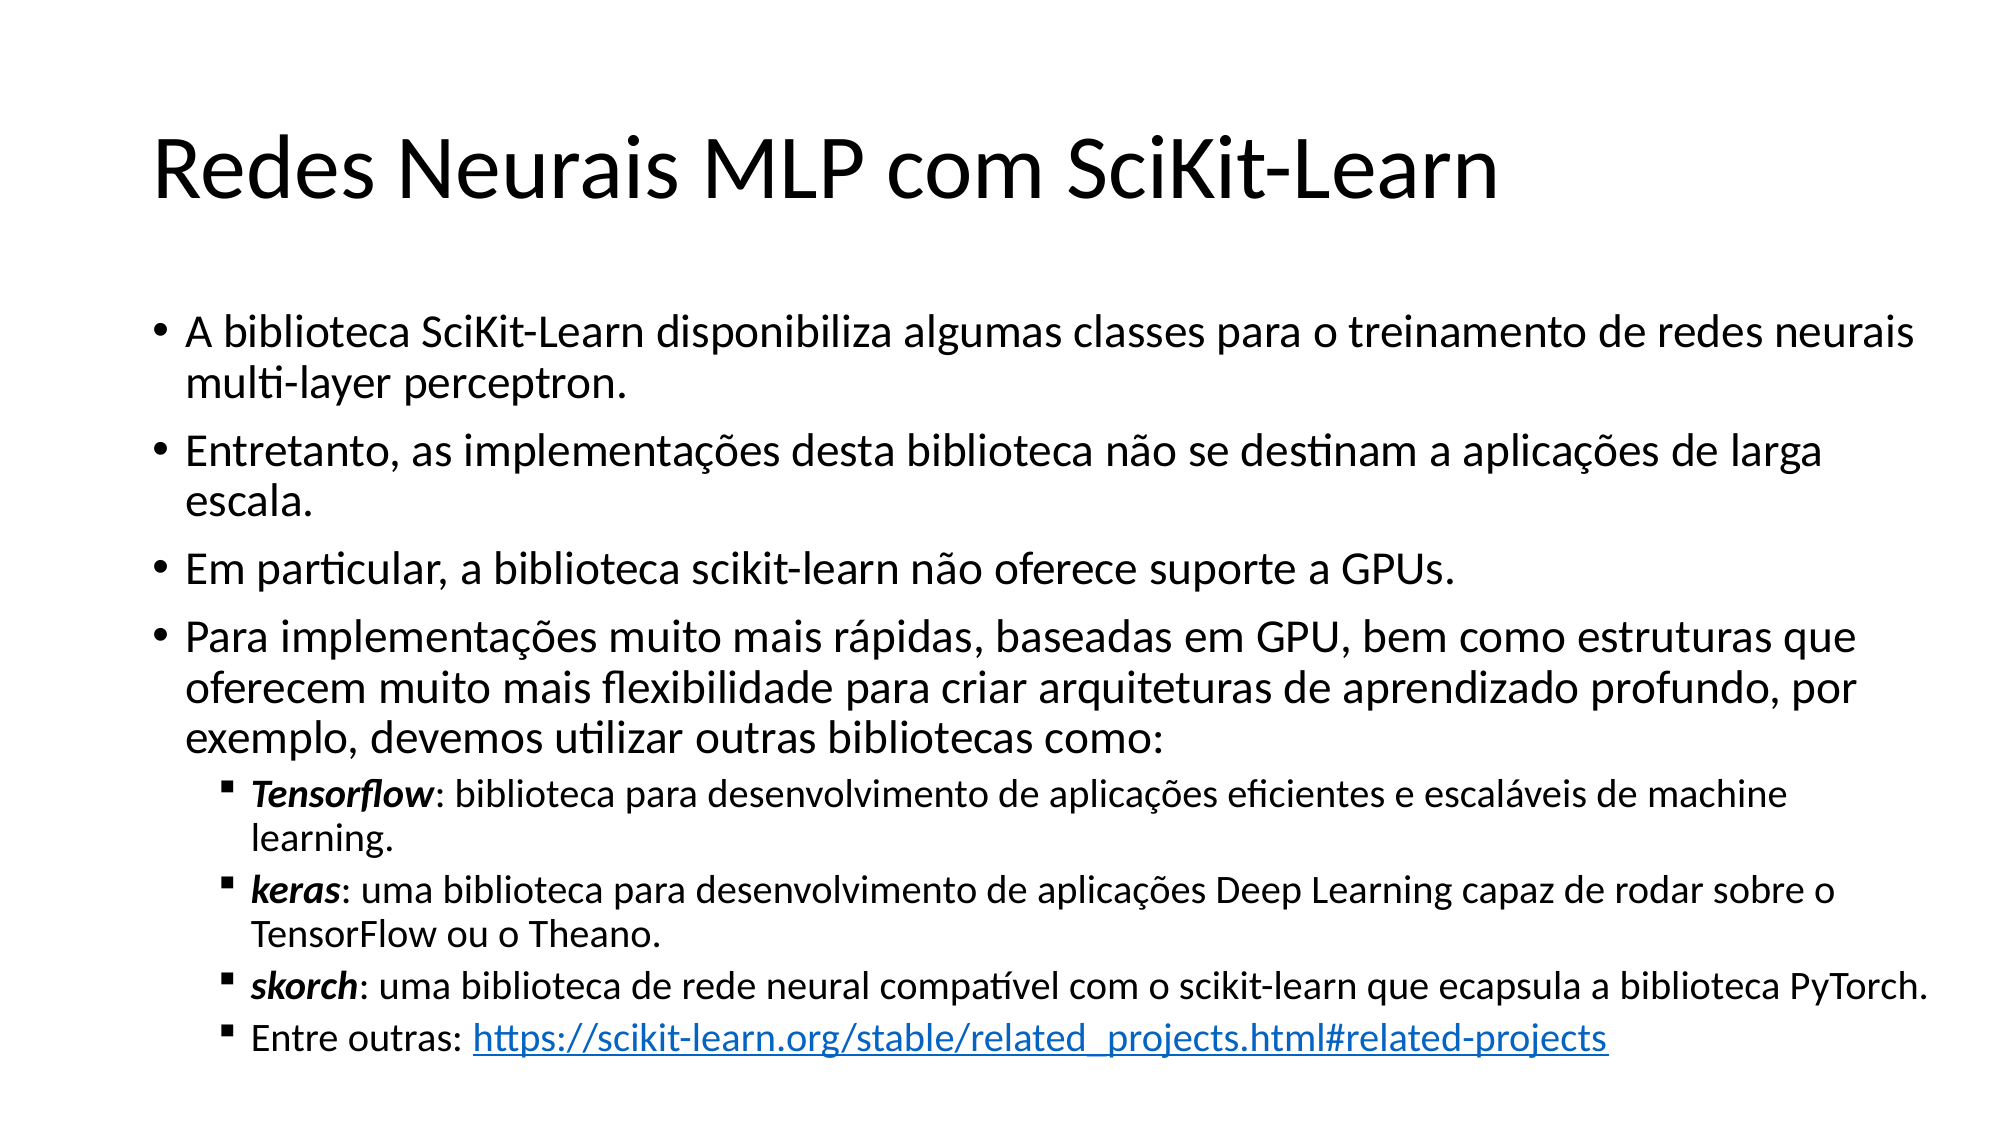

# Redes Neurais MLP com SciKit-Learn
A biblioteca SciKit-Learn disponibiliza algumas classes para o treinamento de redes neurais multi-layer perceptron.
Entretanto, as implementações desta biblioteca não se destinam a aplicações de larga escala.
Em particular, a biblioteca scikit-learn não oferece suporte a GPUs.
Para implementações muito mais rápidas, baseadas em GPU, bem como estruturas que oferecem muito mais flexibilidade para criar arquiteturas de aprendizado profundo, por exemplo, devemos utilizar outras bibliotecas como:
Tensorflow: biblioteca para desenvolvimento de aplicações eficientes e escaláveis de machine learning.
keras: uma biblioteca para desenvolvimento de aplicações Deep Learning capaz de rodar sobre o TensorFlow ou o Theano.
skorch: uma biblioteca de rede neural compatível com o scikit-learn que ecapsula a biblioteca PyTorch.
Entre outras: https://scikit-learn.org/stable/related_projects.html#related-projects